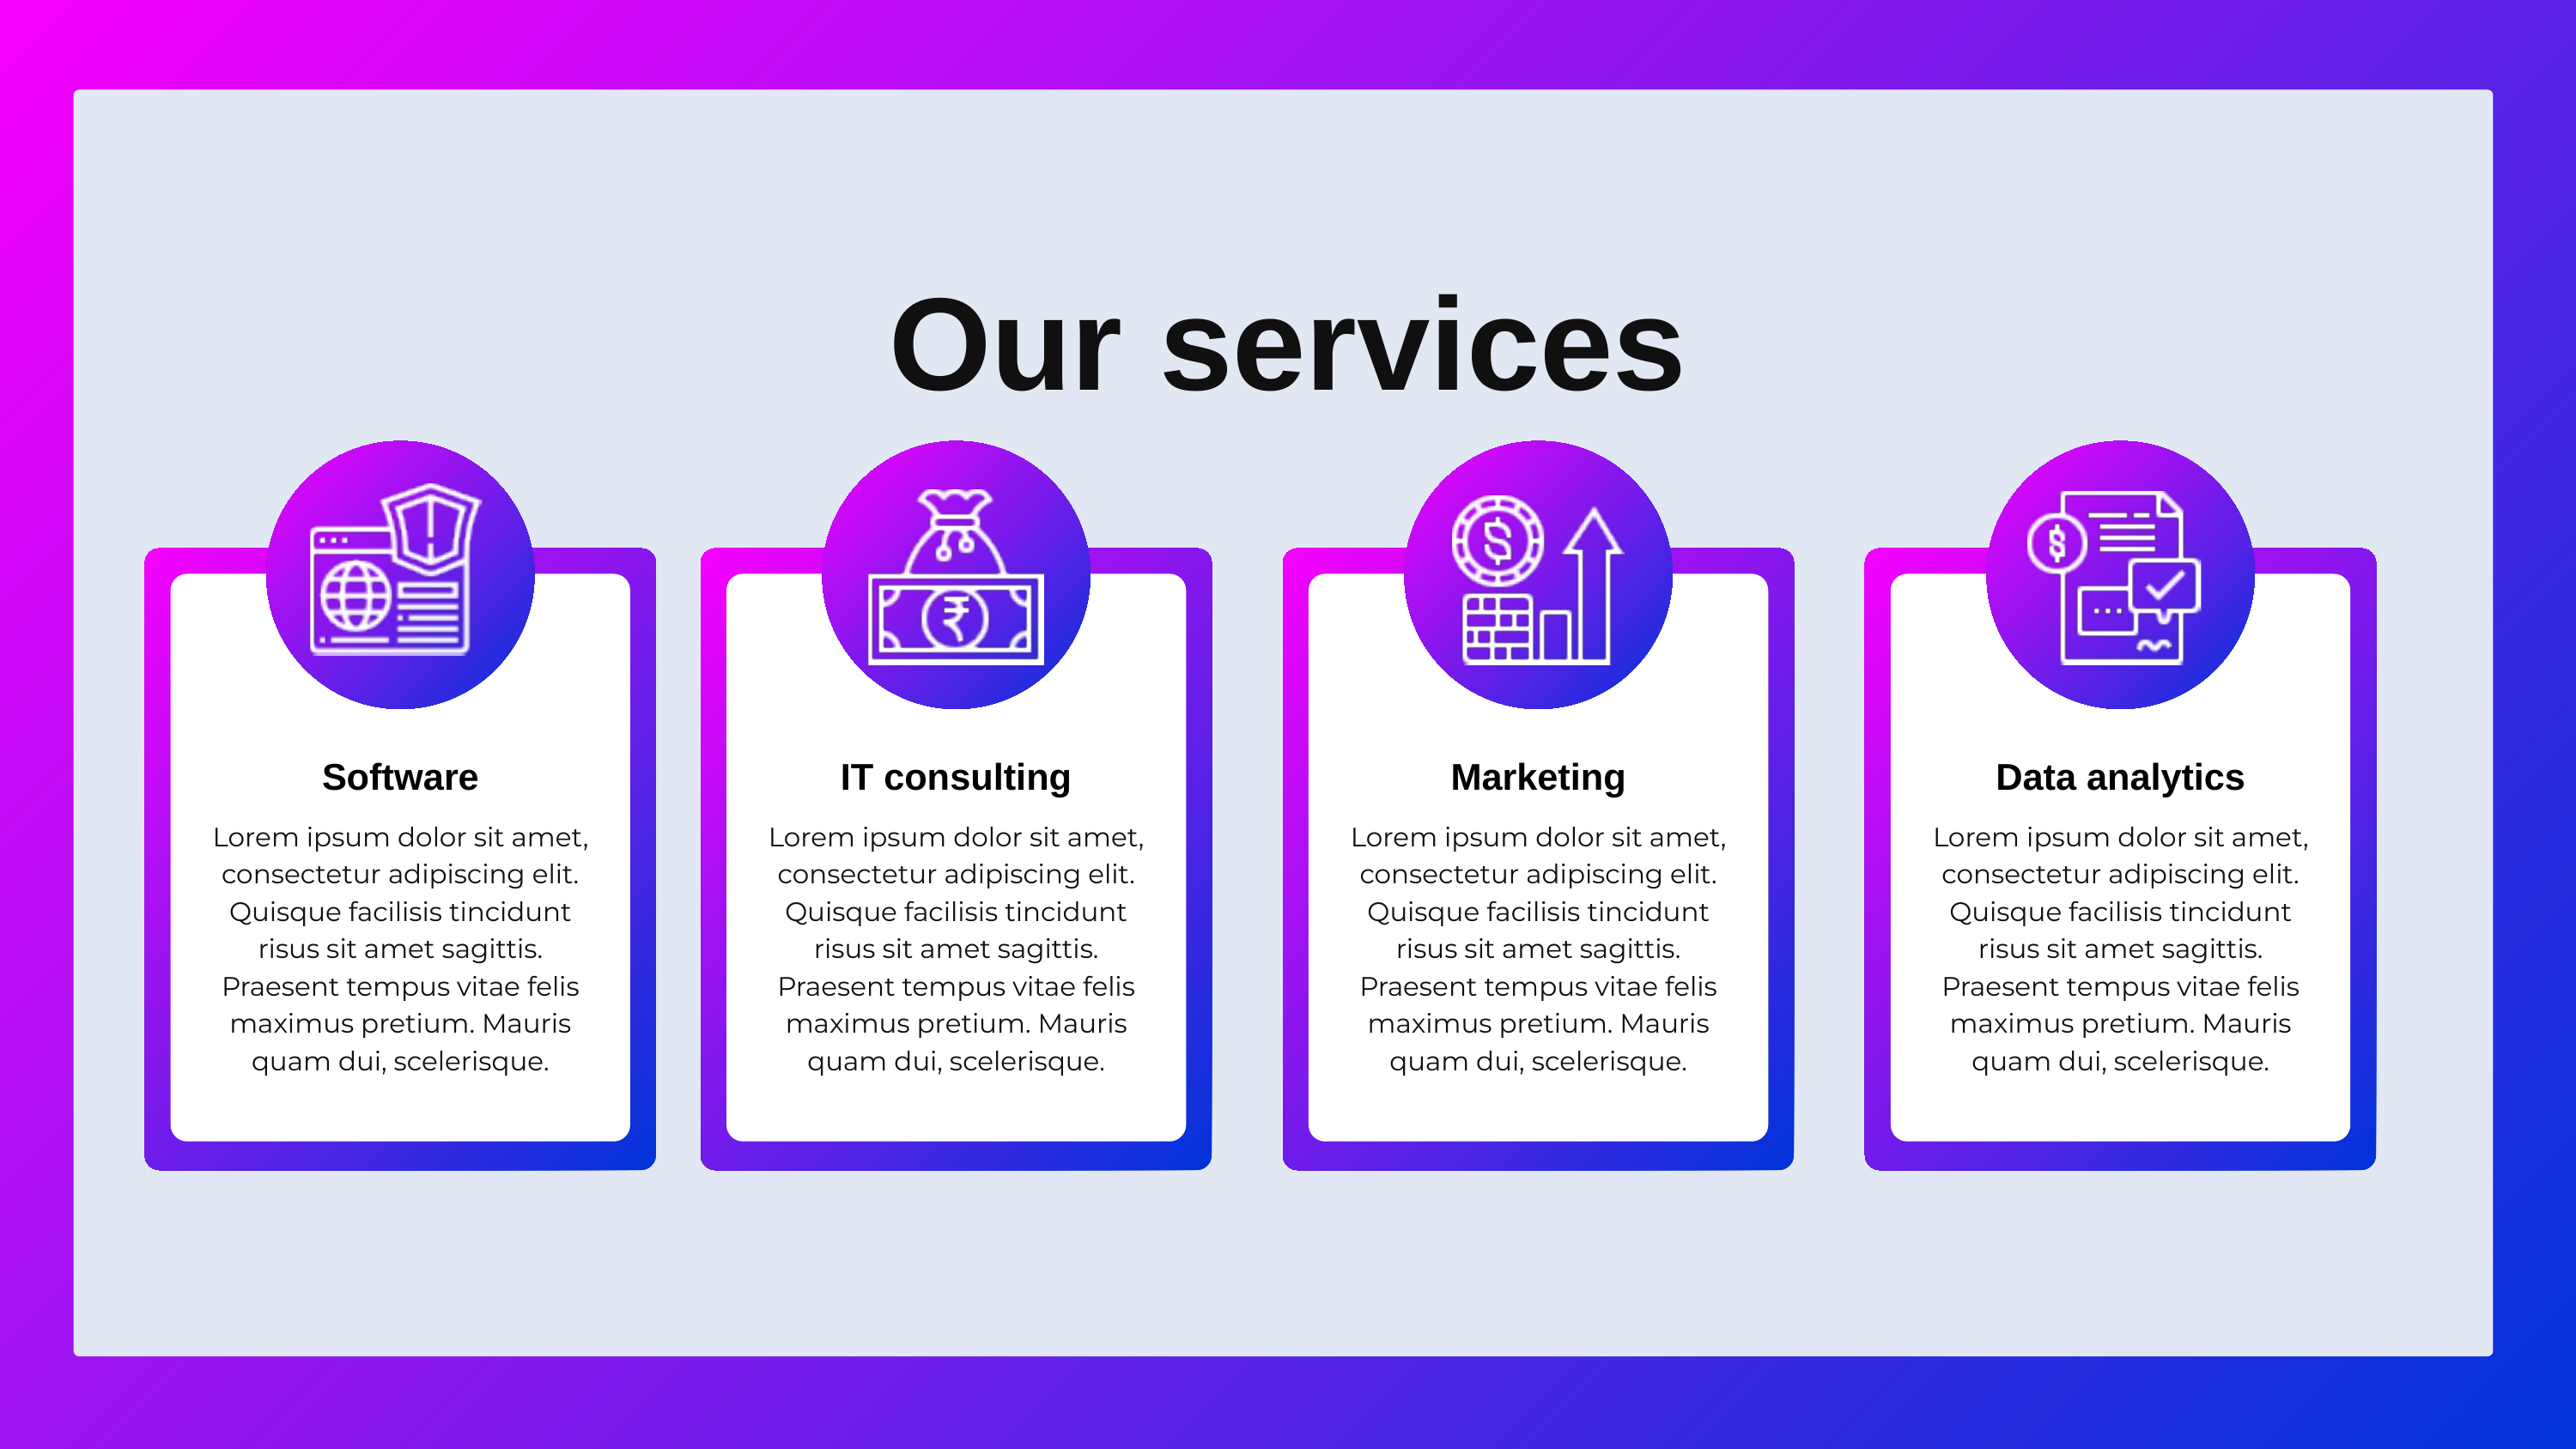

Our services

Software
IT consulting
Marketing
Data analytics
Lorem ipsum dolor sit amet, consectetur adipiscing elit. Quisque facilisis tincidunt risus sit amet sagittis. Praesent tempus vitae felis maximus pretium. Mauris quam dui, scelerisque.
Lorem ipsum dolor sit amet, consectetur adipiscing elit. Quisque facilisis tincidunt risus sit amet sagittis. Praesent tempus vitae felis maximus pretium. Mauris quam dui, scelerisque.
Lorem ipsum dolor sit amet, consectetur adipiscing elit. Quisque facilisis tincidunt risus sit amet sagittis. Praesent tempus vitae felis maximus pretium. Mauris quam dui, scelerisque.
Lorem ipsum dolor sit amet, consectetur adipiscing elit. Quisque facilisis tincidunt risus sit amet sagittis. Praesent tempus vitae felis maximus pretium. Mauris quam dui, scelerisque.